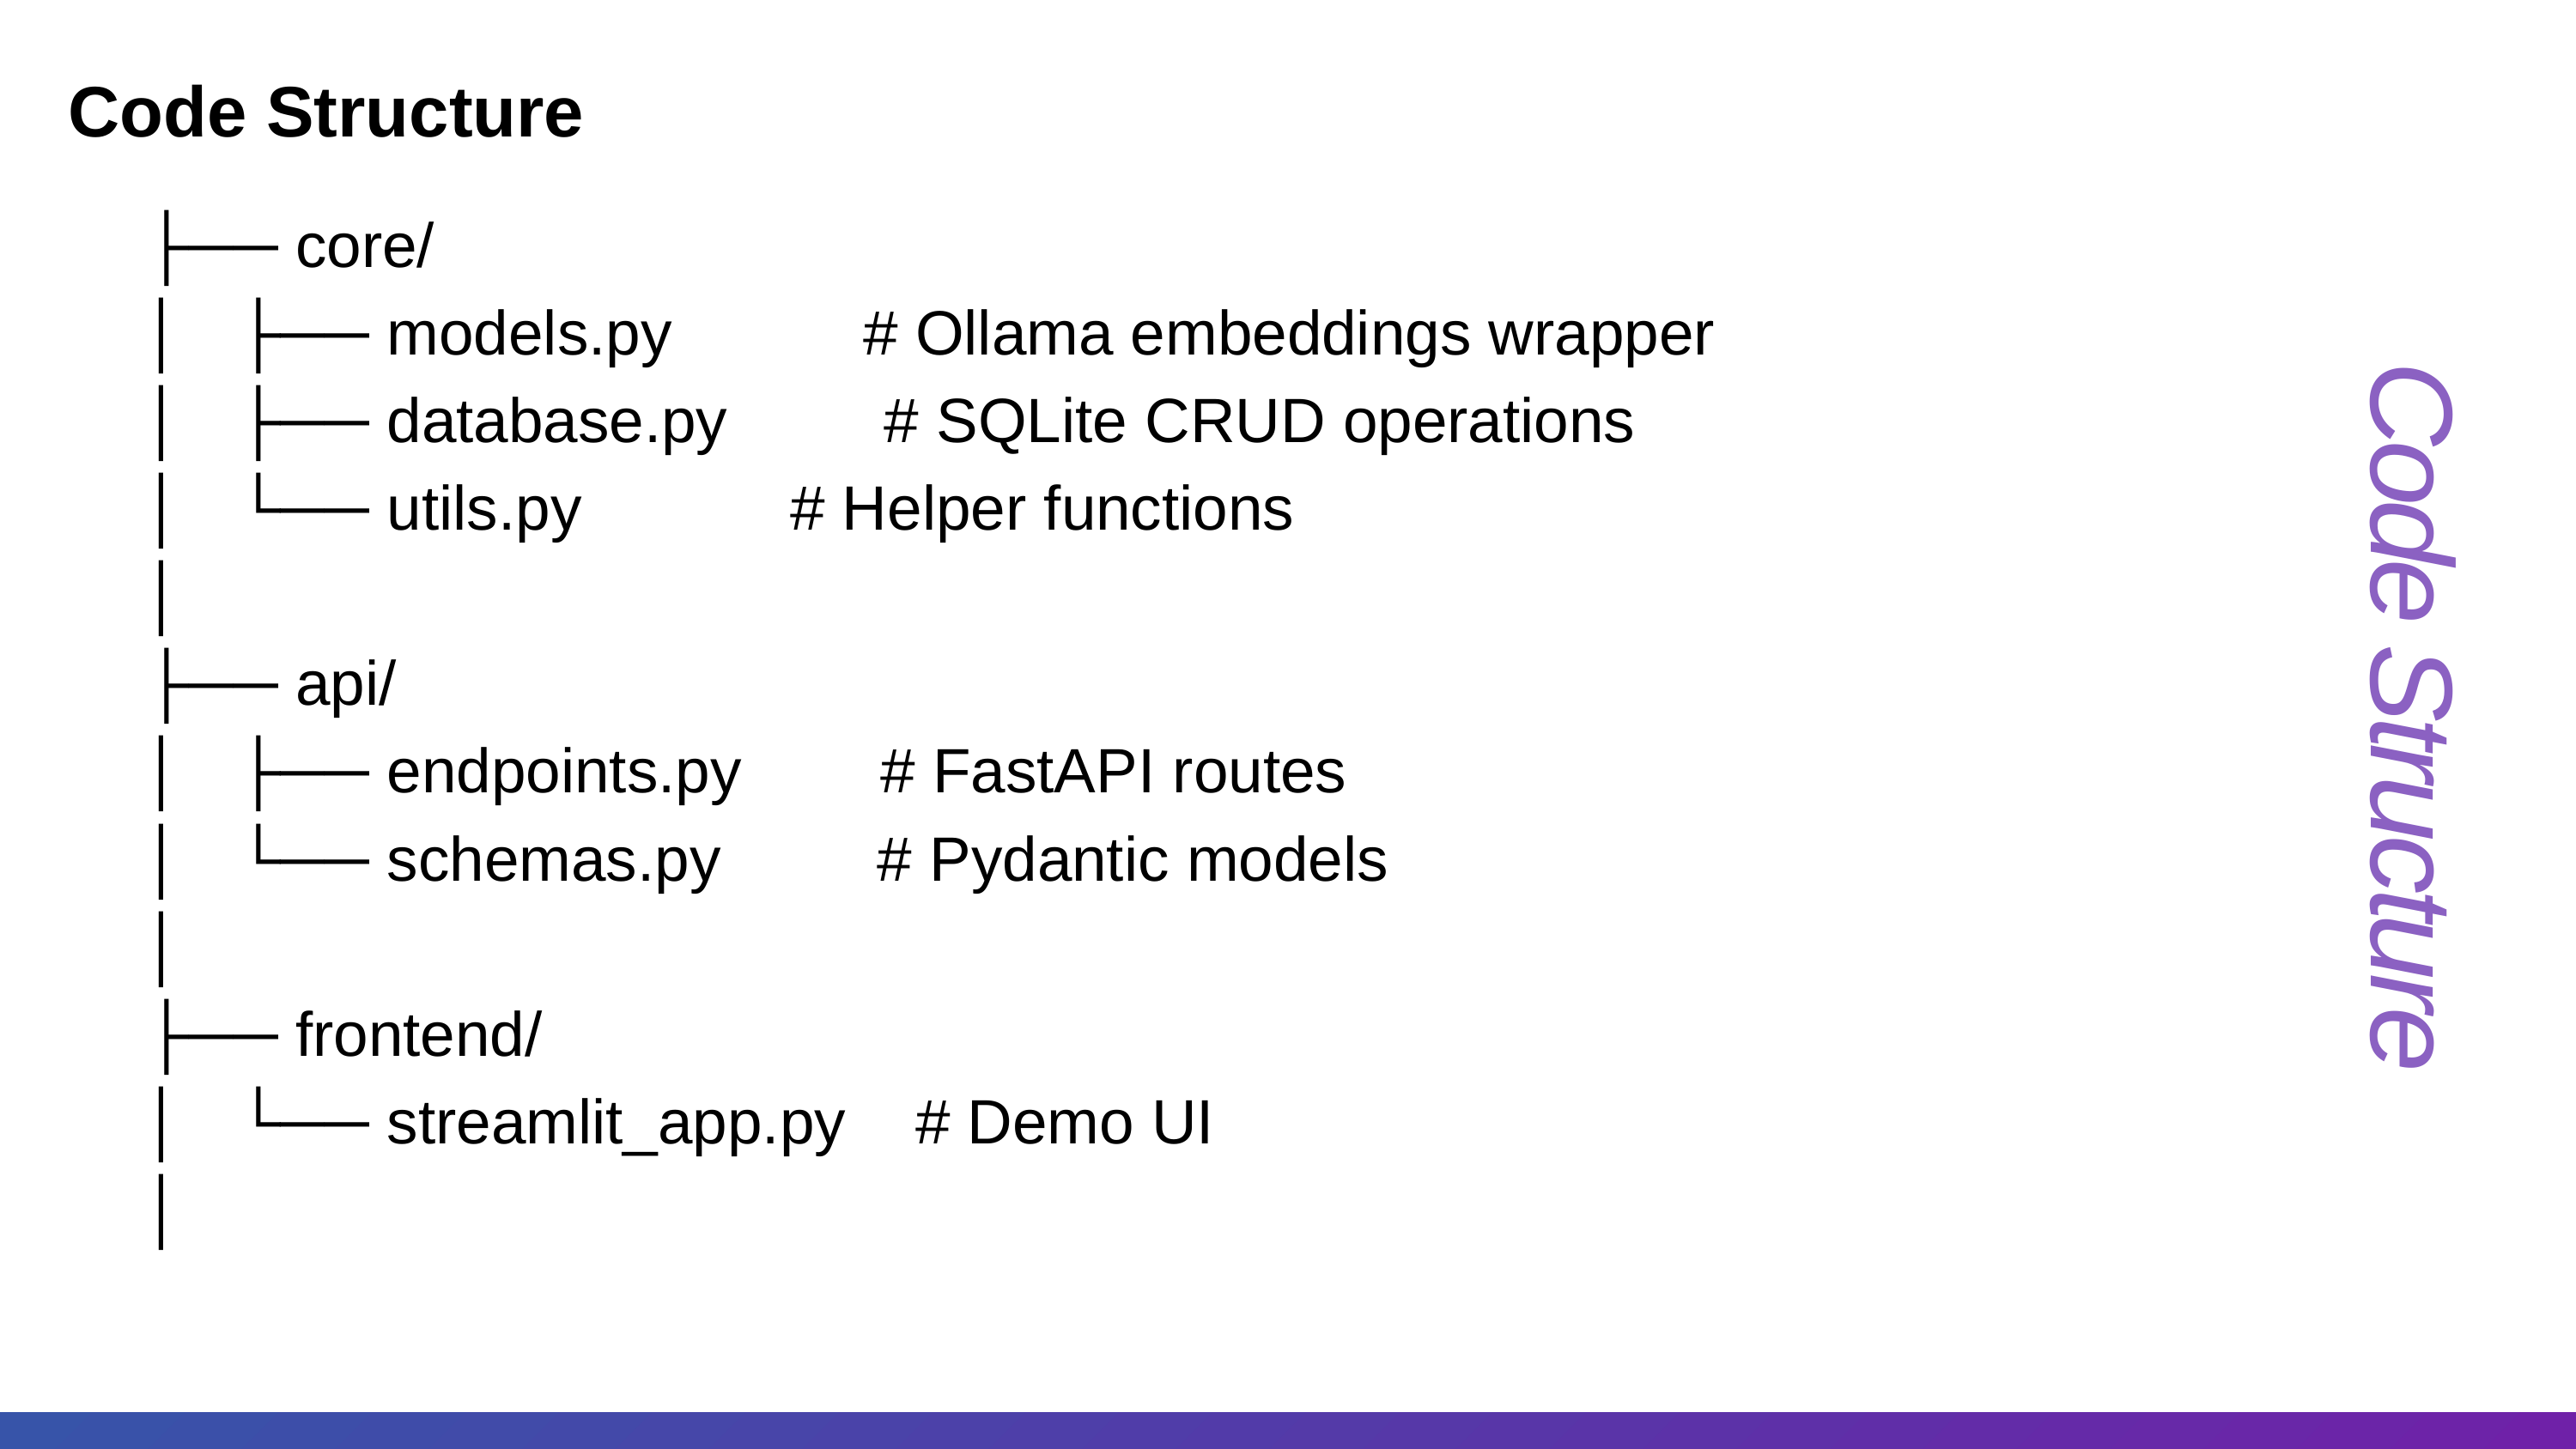

Code Structure
├── core/
│   ├── models.py           # Ollama embeddings wrapper
│   ├── database.py         # SQLite CRUD operations
│   └── utils.py            # Helper functions
│
├── api/
│   ├── endpoints.py        # FastAPI routes
│   └── schemas.py         # Pydantic models
│
├── frontend/
│   └── streamlit_app.py    # Demo UI
│

Code Structure